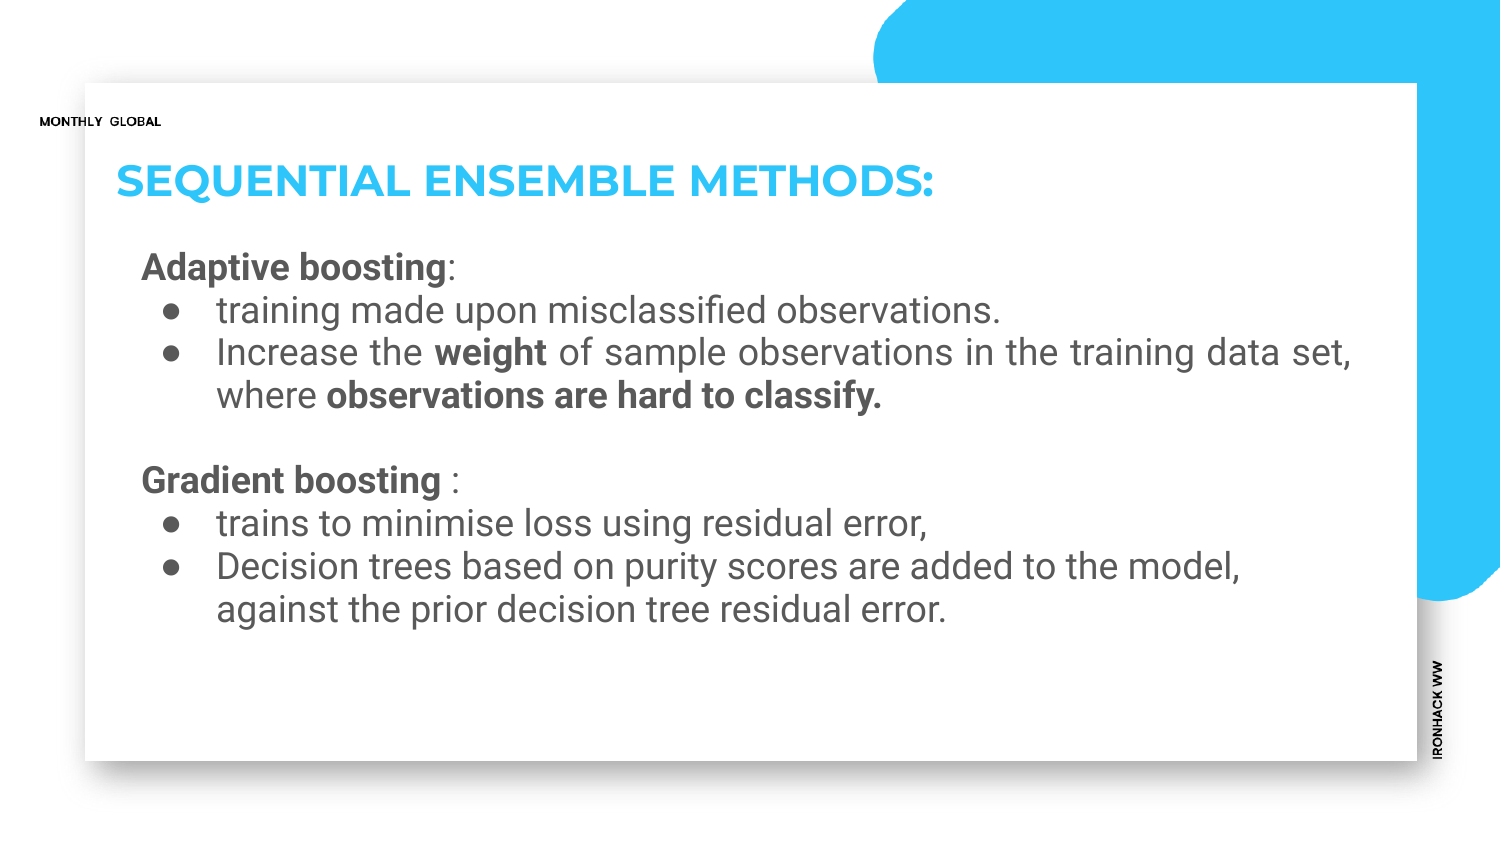

# SEQUENTIAL ENSEMBLE METHODS:
Adaptive boosting:
training made upon misclassified observations.
Increase the weight of sample observations in the training data set, where observations are hard to classify.

Gradient boosting :
trains to minimise loss using residual error,
Decision trees based on purity scores are added to the model, against the prior decision tree residual error.